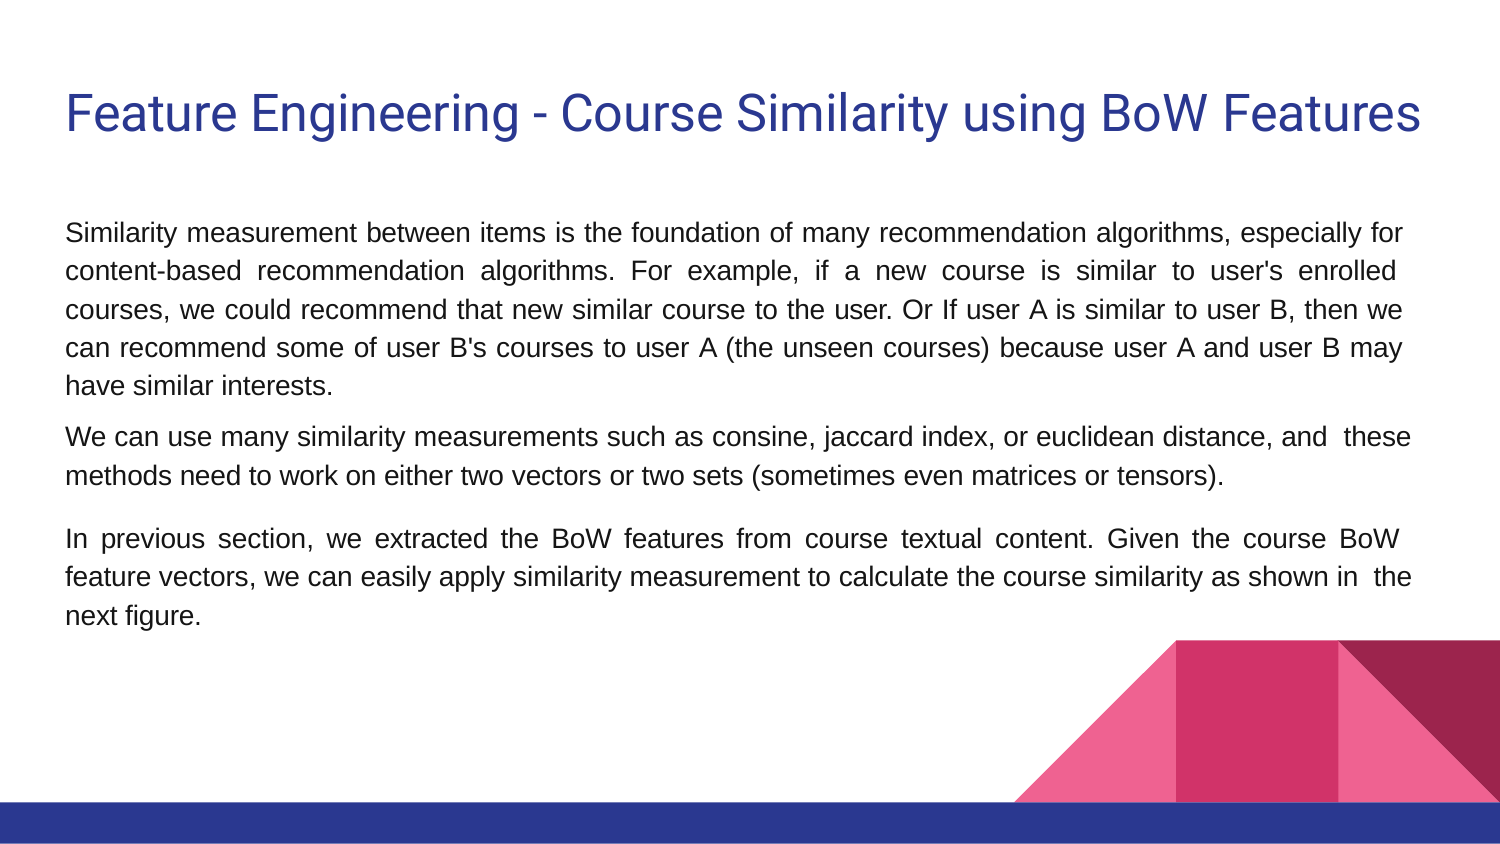

# Feature Engineering - Course Similarity using BoW Features
Similarity measurement between items is the foundation of many recommendation algorithms, especially for  content-based recommendation algorithms. For example, if a new course is similar to user's enrolled  courses, we could recommend that new similar course to the user. Or If user A is similar to user B, then we  can recommend some of user B's courses to user A (the unseen courses) because user A and user B may  have similar interests.
We can use many similarity measurements such as consine, jaccard index, or euclidean distance, and  these methods need to work on either two vectors or two sets (sometimes even matrices or tensors).
In previous section, we extracted the BoW features from course textual content. Given the course BoW  feature vectors, we can easily apply similarity measurement to calculate the course similarity as shown in  the next figure.